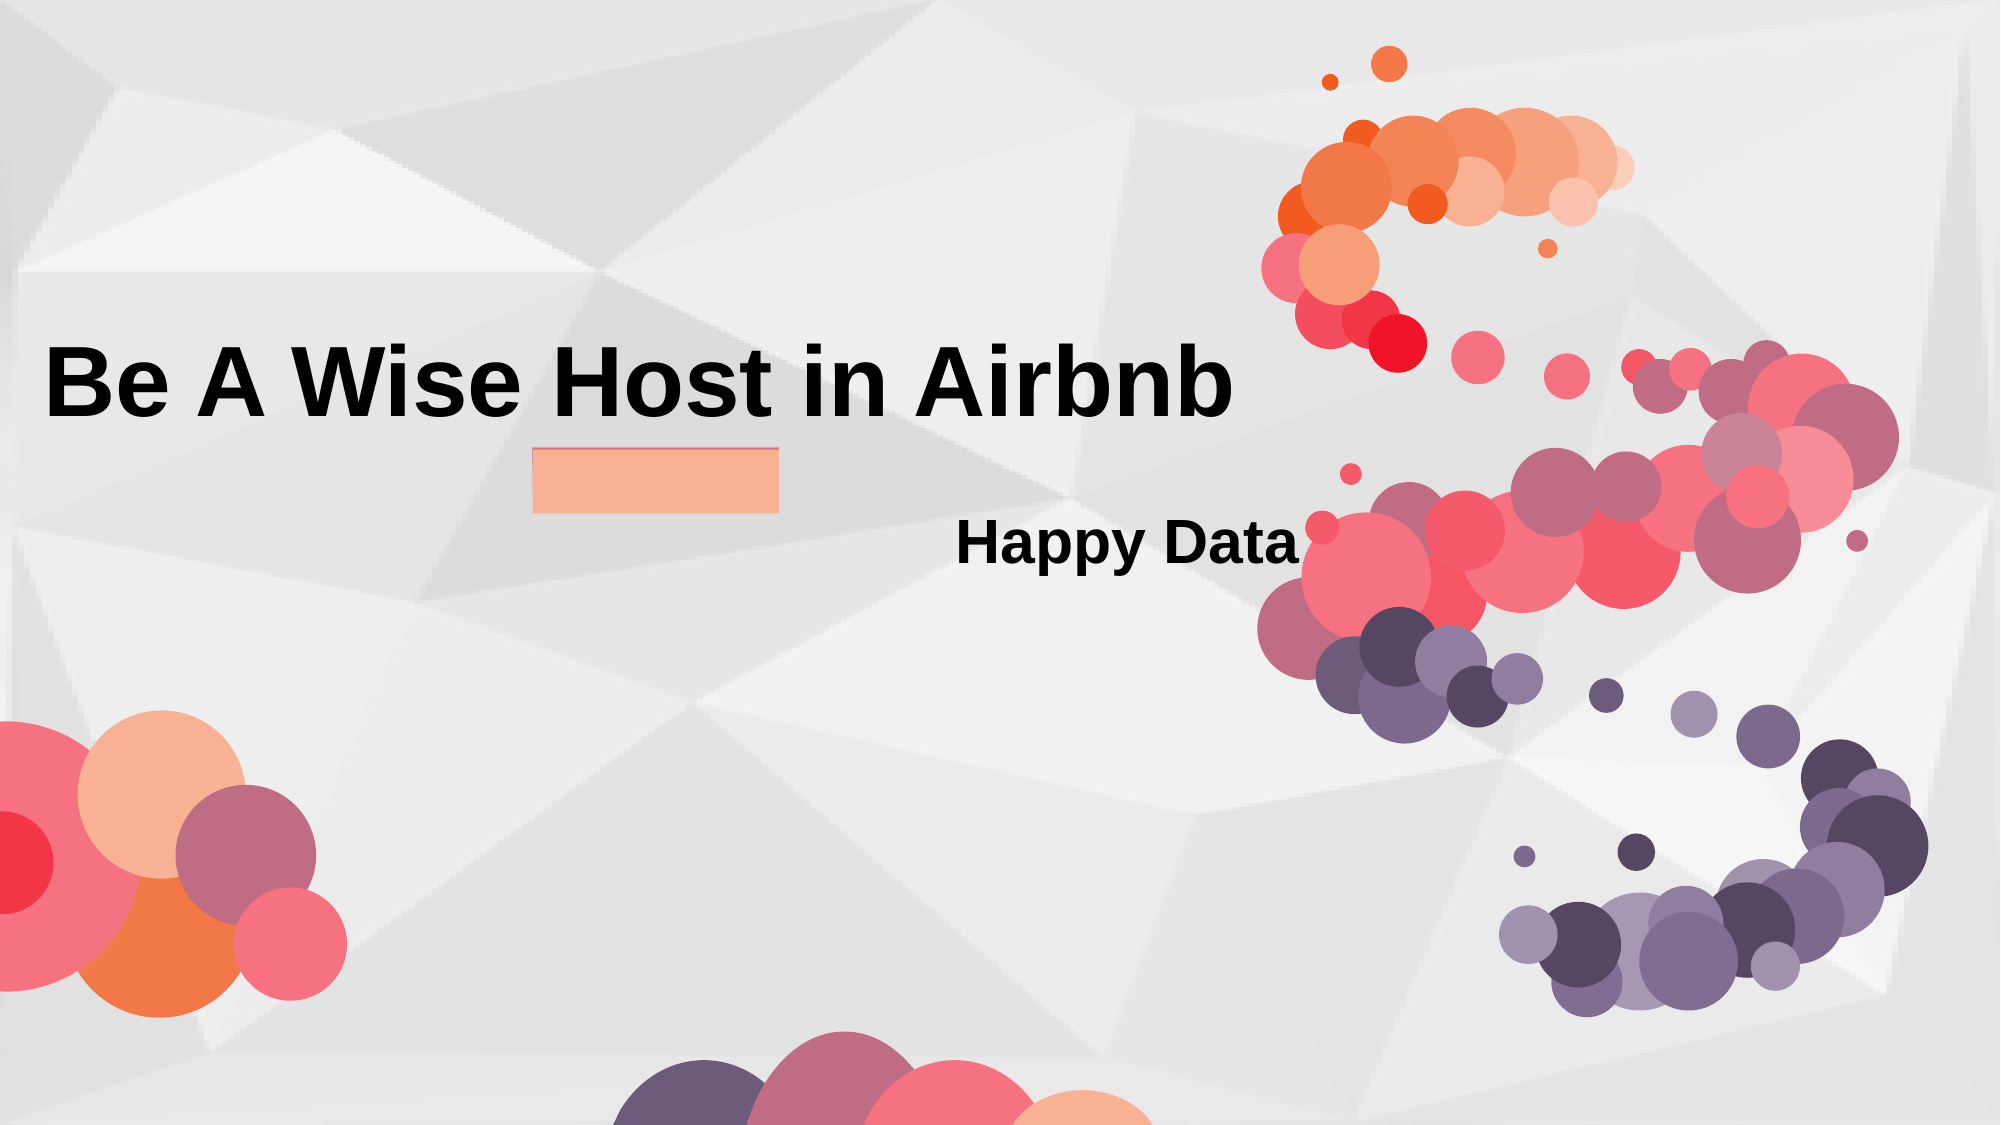

Be A Wise Host in Airbnb

Happy Data